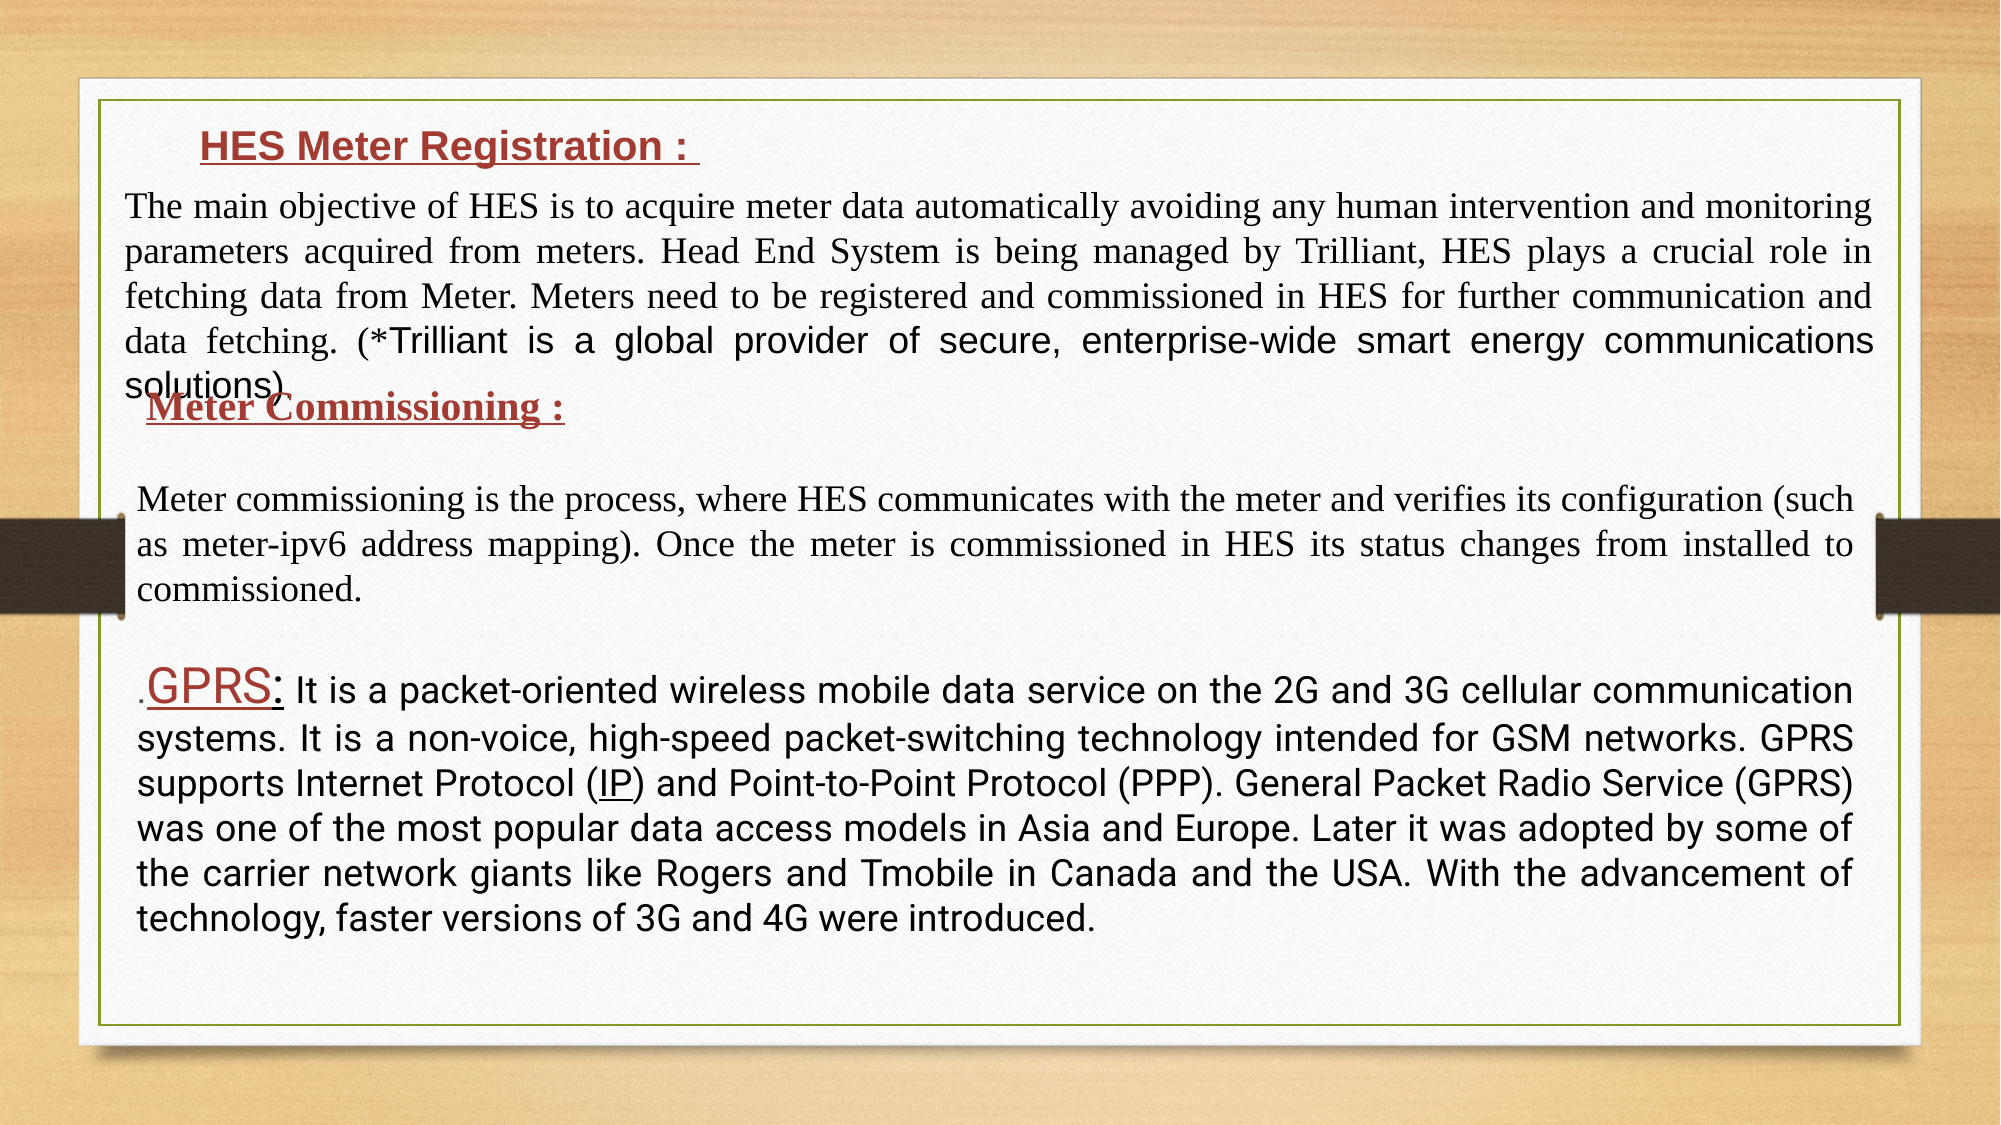

HES Meter Registration :
The main objective of HES is to acquire meter data automatically avoiding any human intervention and monitoring parameters acquired from meters. Head End System is being managed by Trilliant, HES plays a crucial role in fetching data from Meter. Meters need to be registered and commissioned in HES for further communication and data fetching. (*Trilliant is a global provider of secure, enterprise-wide smart energy communications solutions).
 Meter Commissioning :

Meter commissioning is the process, where HES communicates with the meter and verifies its configuration (such as meter-ipv6 address mapping). Once the meter is commissioned in HES its status changes from installed to commissioned.

.GPRS: It is a packet-oriented wireless mobile data service on the 2G and 3G cellular communication systems. It is a non-voice, high-speed packet-switching technology intended for GSM networks. GPRS supports Internet Protocol (IP) and Point-to-Point Protocol (PPP). General Packet Radio Service (GPRS) was one of the most popular data access models in Asia and Europe. Later it was adopted by some of the carrier network giants like Rogers and Tmobile in Canada and the USA. With the advancement of technology, faster versions of 3G and 4G were introduced.